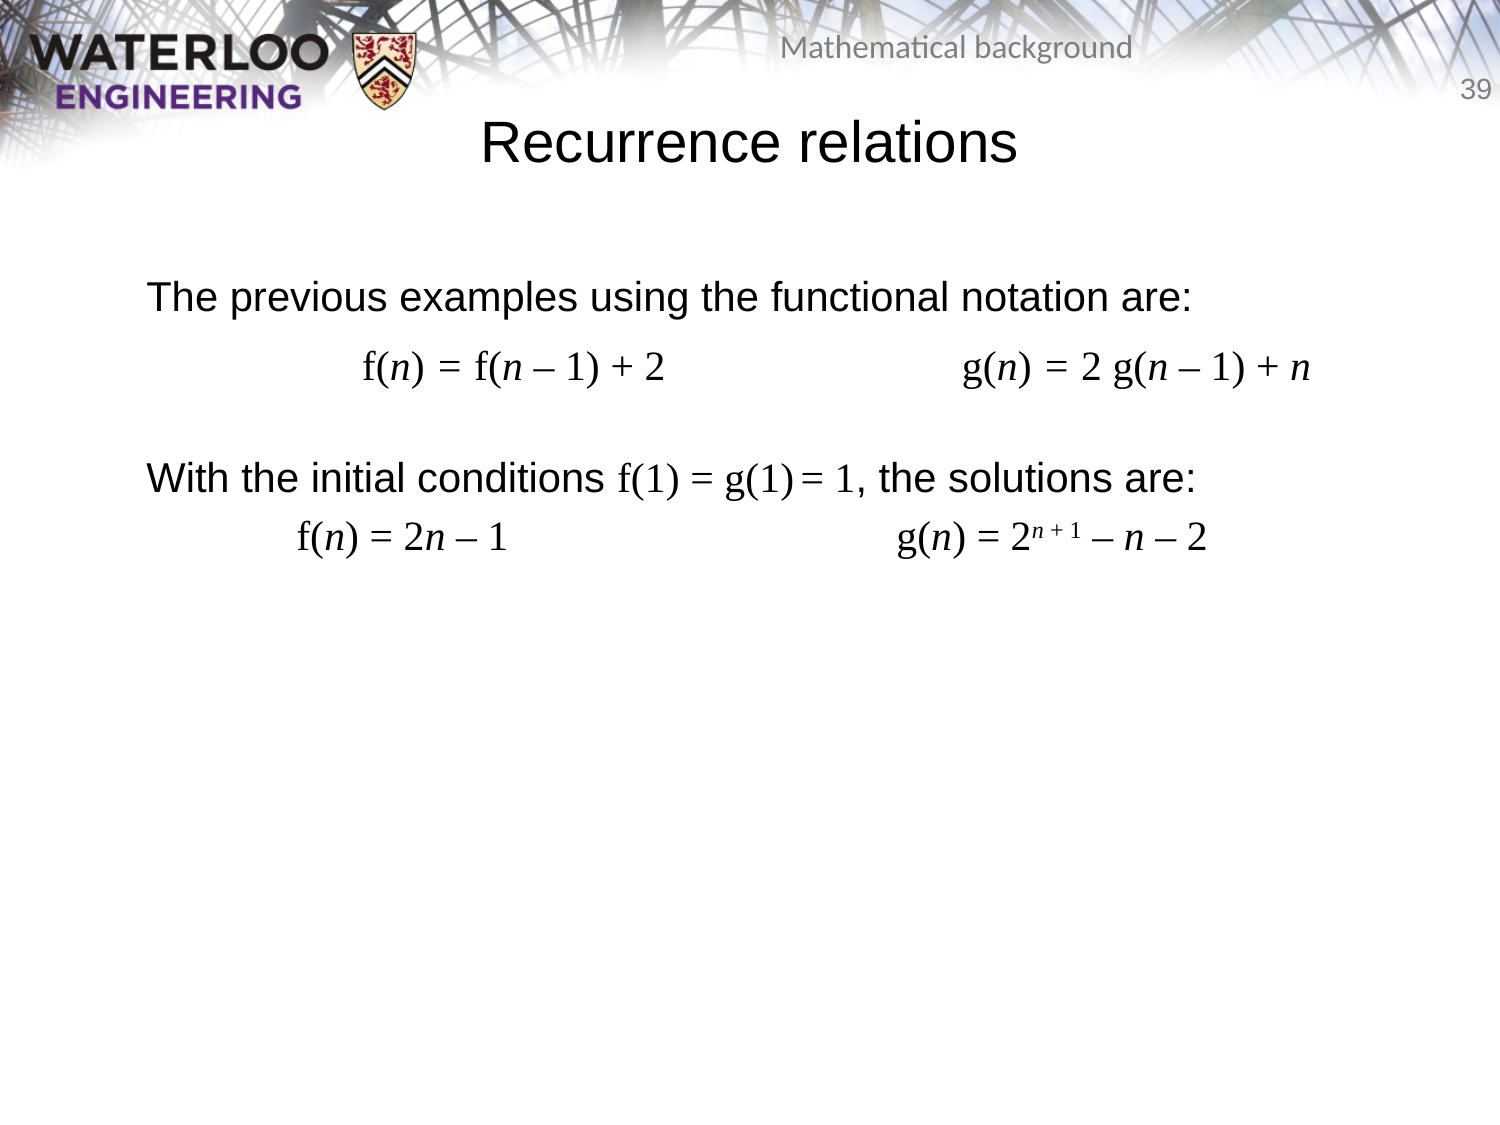

# Recurrence relations
	The previous examples using the functional notation are:
  		f(n) = f(n – 1) + 2		g(n) = 2 g(n – 1) + n

	With the initial conditions f(1) = g(1) = 1, the solutions are:
		f(n) = 2n – 1			g(n) = 2n + 1 – n – 2